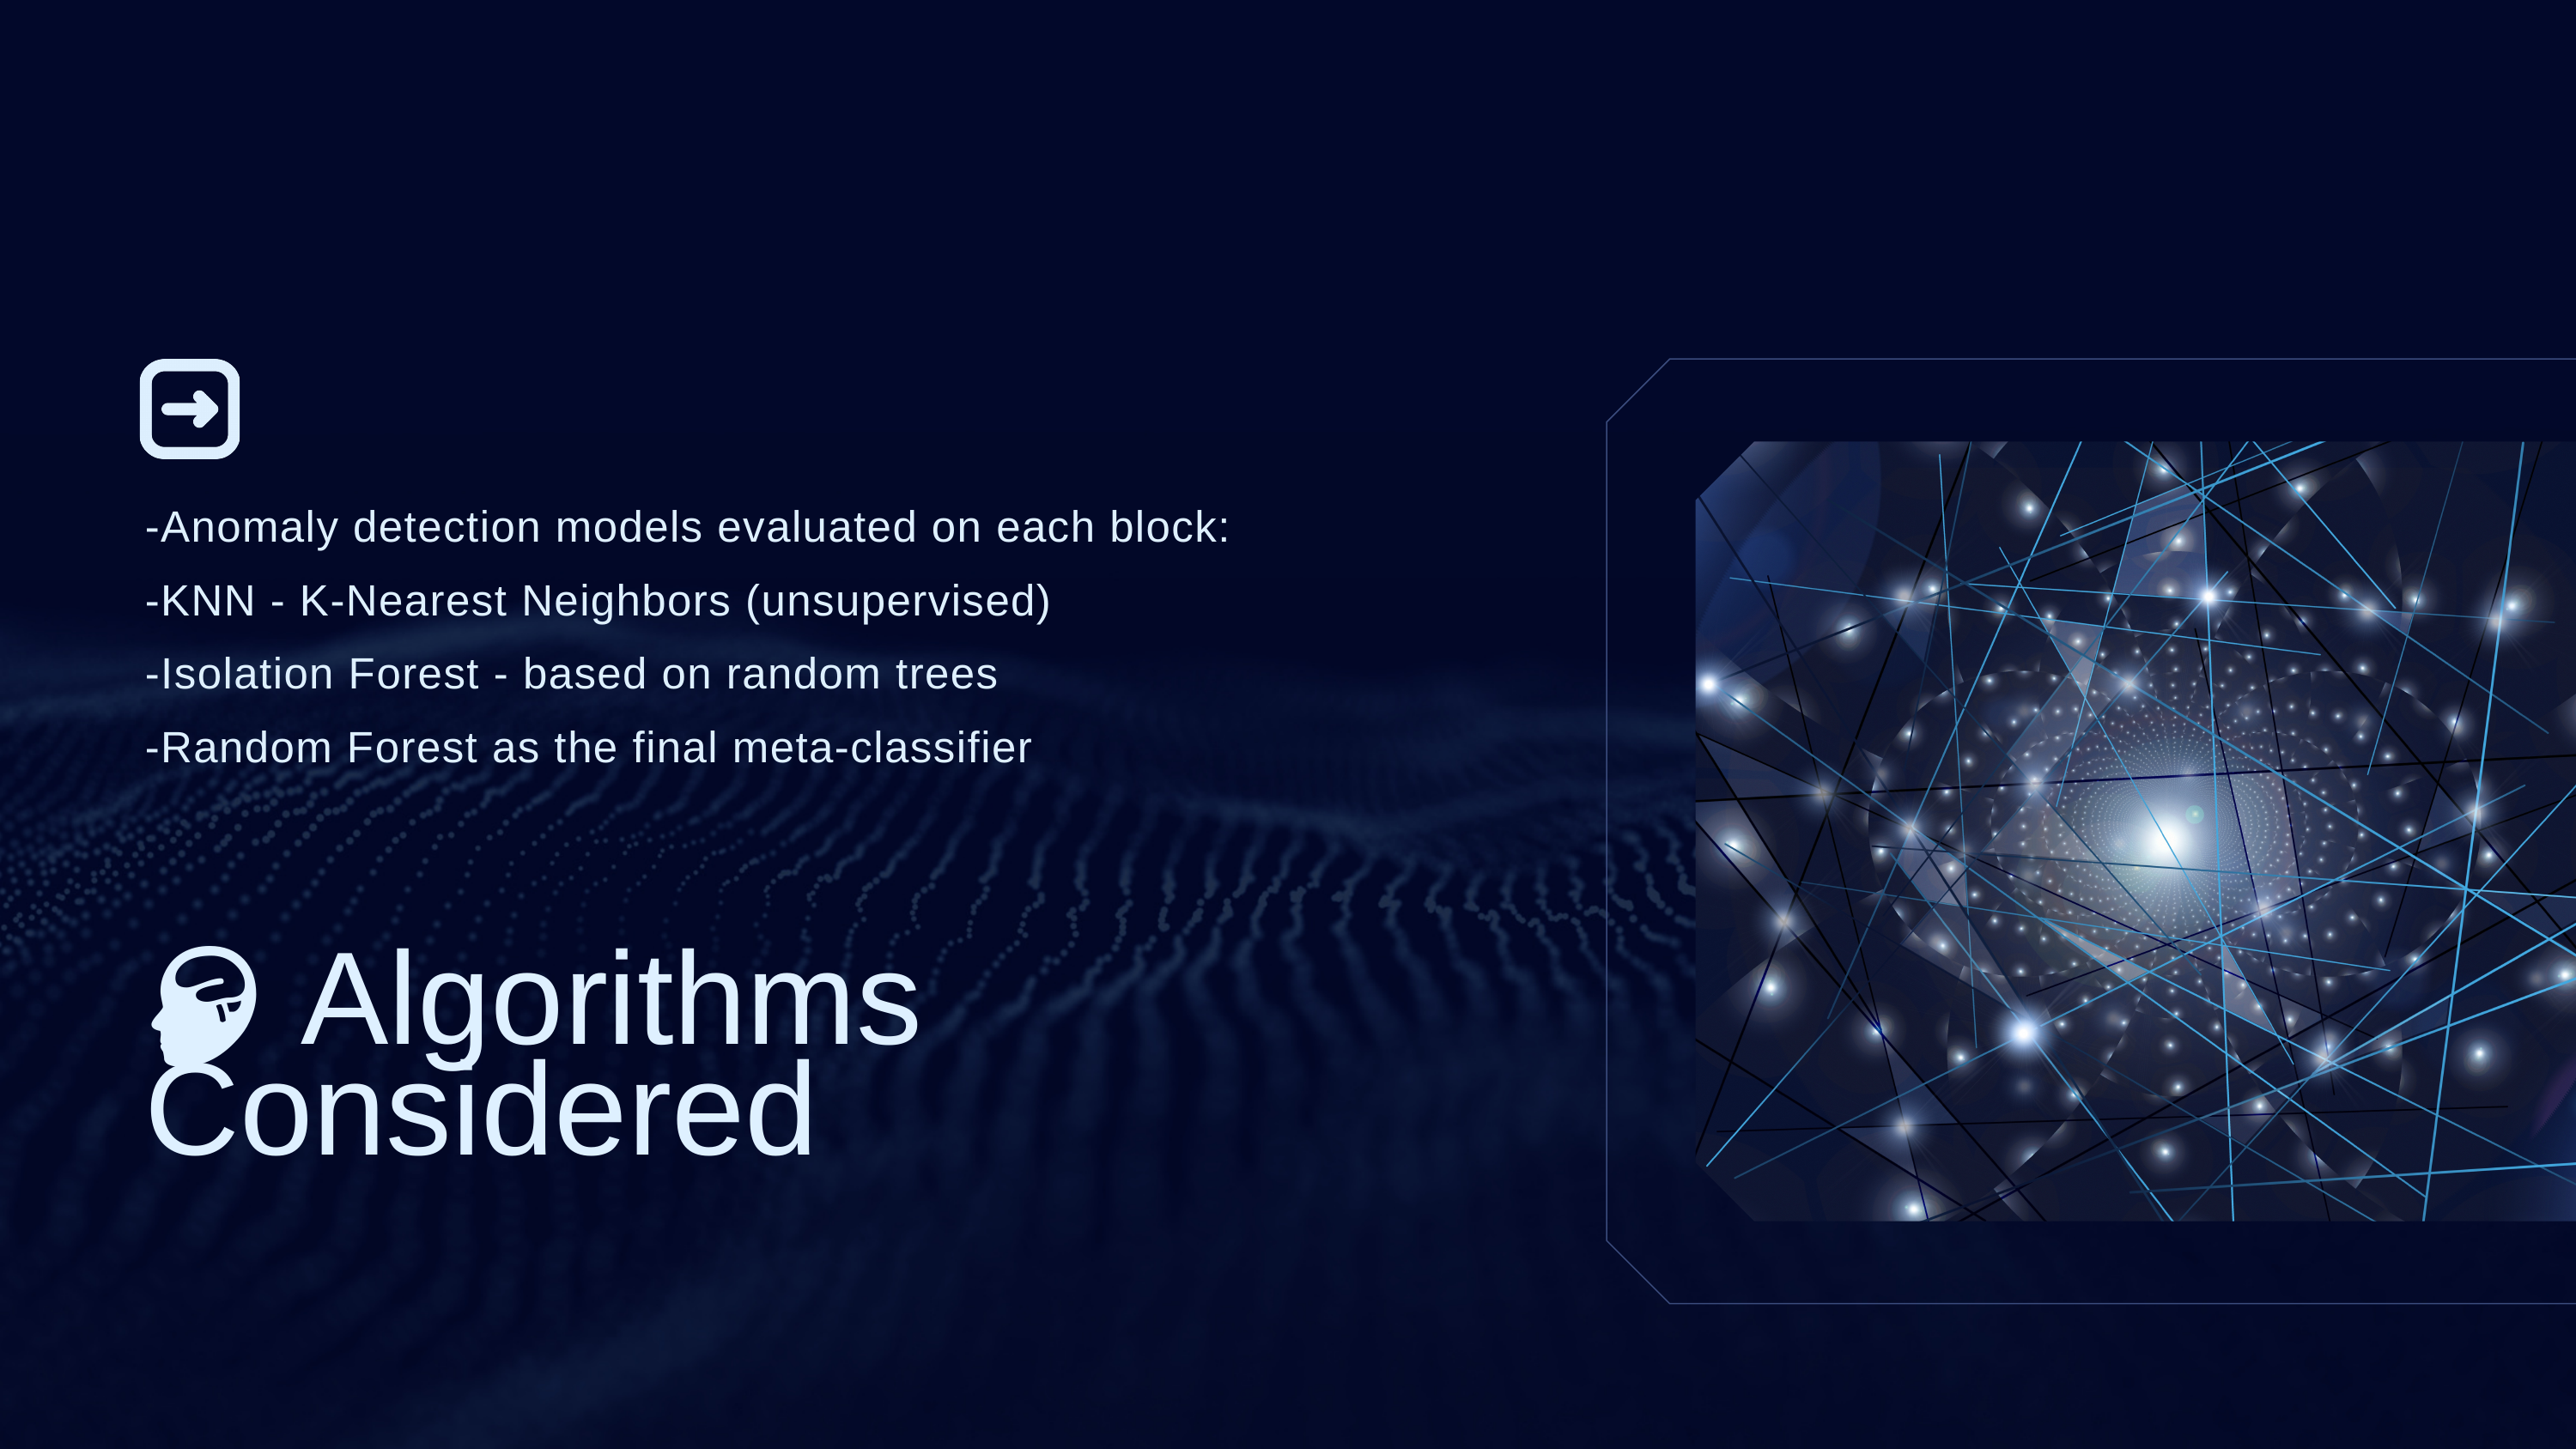

-Anomaly detection models evaluated on each block:

-KNN - K-Nearest Neighbors (unsupervised)

-Isolation Forest - based on random trees

-Random Forest as the final meta-classifier

🧠 Algorithms Considered